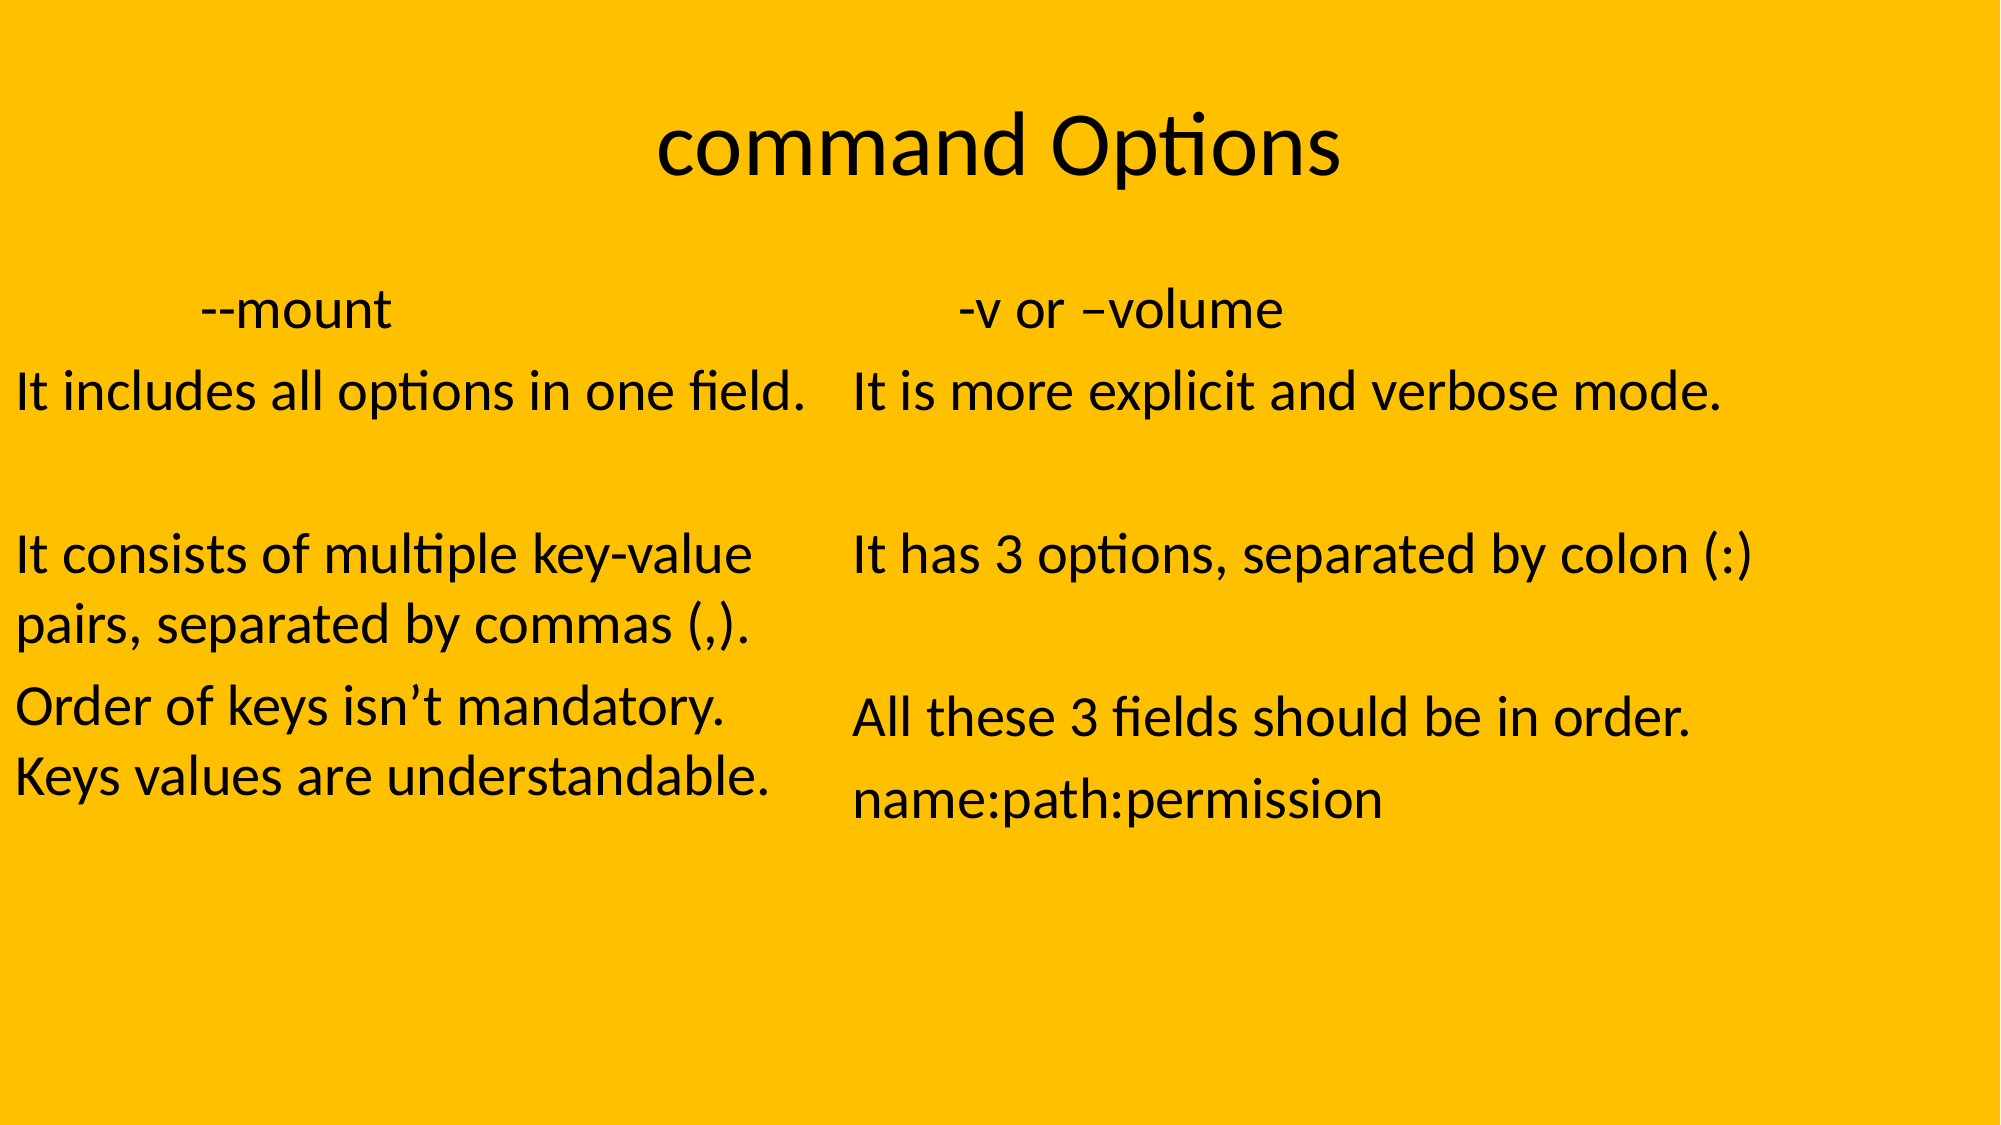

# command Options
        -v or –volume
It is more explicit and verbose mode.

It has 3 options, separated by colon (:)

All these 3 fields should be in order.
name:path:permission
              --mount
It includes all options in one field.

It consists of multiple key-value pairs, separated by commas (,).
Order of keys isn’t mandatory. Keys values are understandable.